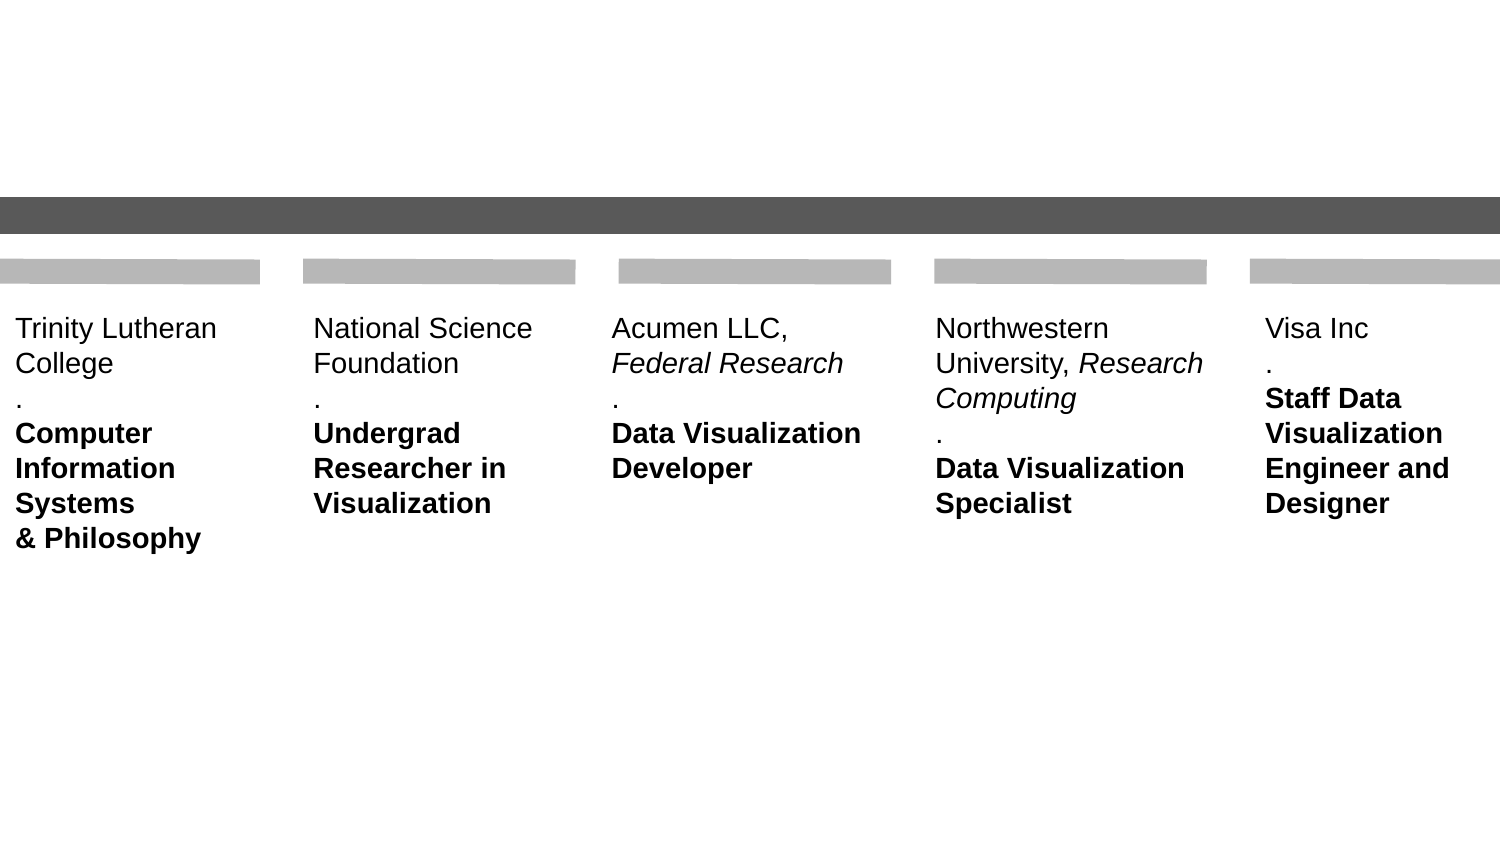

Trinity Lutheran College
.
Computer Information Systems
& Philosophy
National Science Foundation
.
Undergrad Researcher in Visualization
Acumen LLC, Federal Research
.
Data Visualization Developer
Northwestern University, Research Computing
.
Data Visualization Specialist
Visa Inc
.
Staff Data Visualization Engineer and Designer